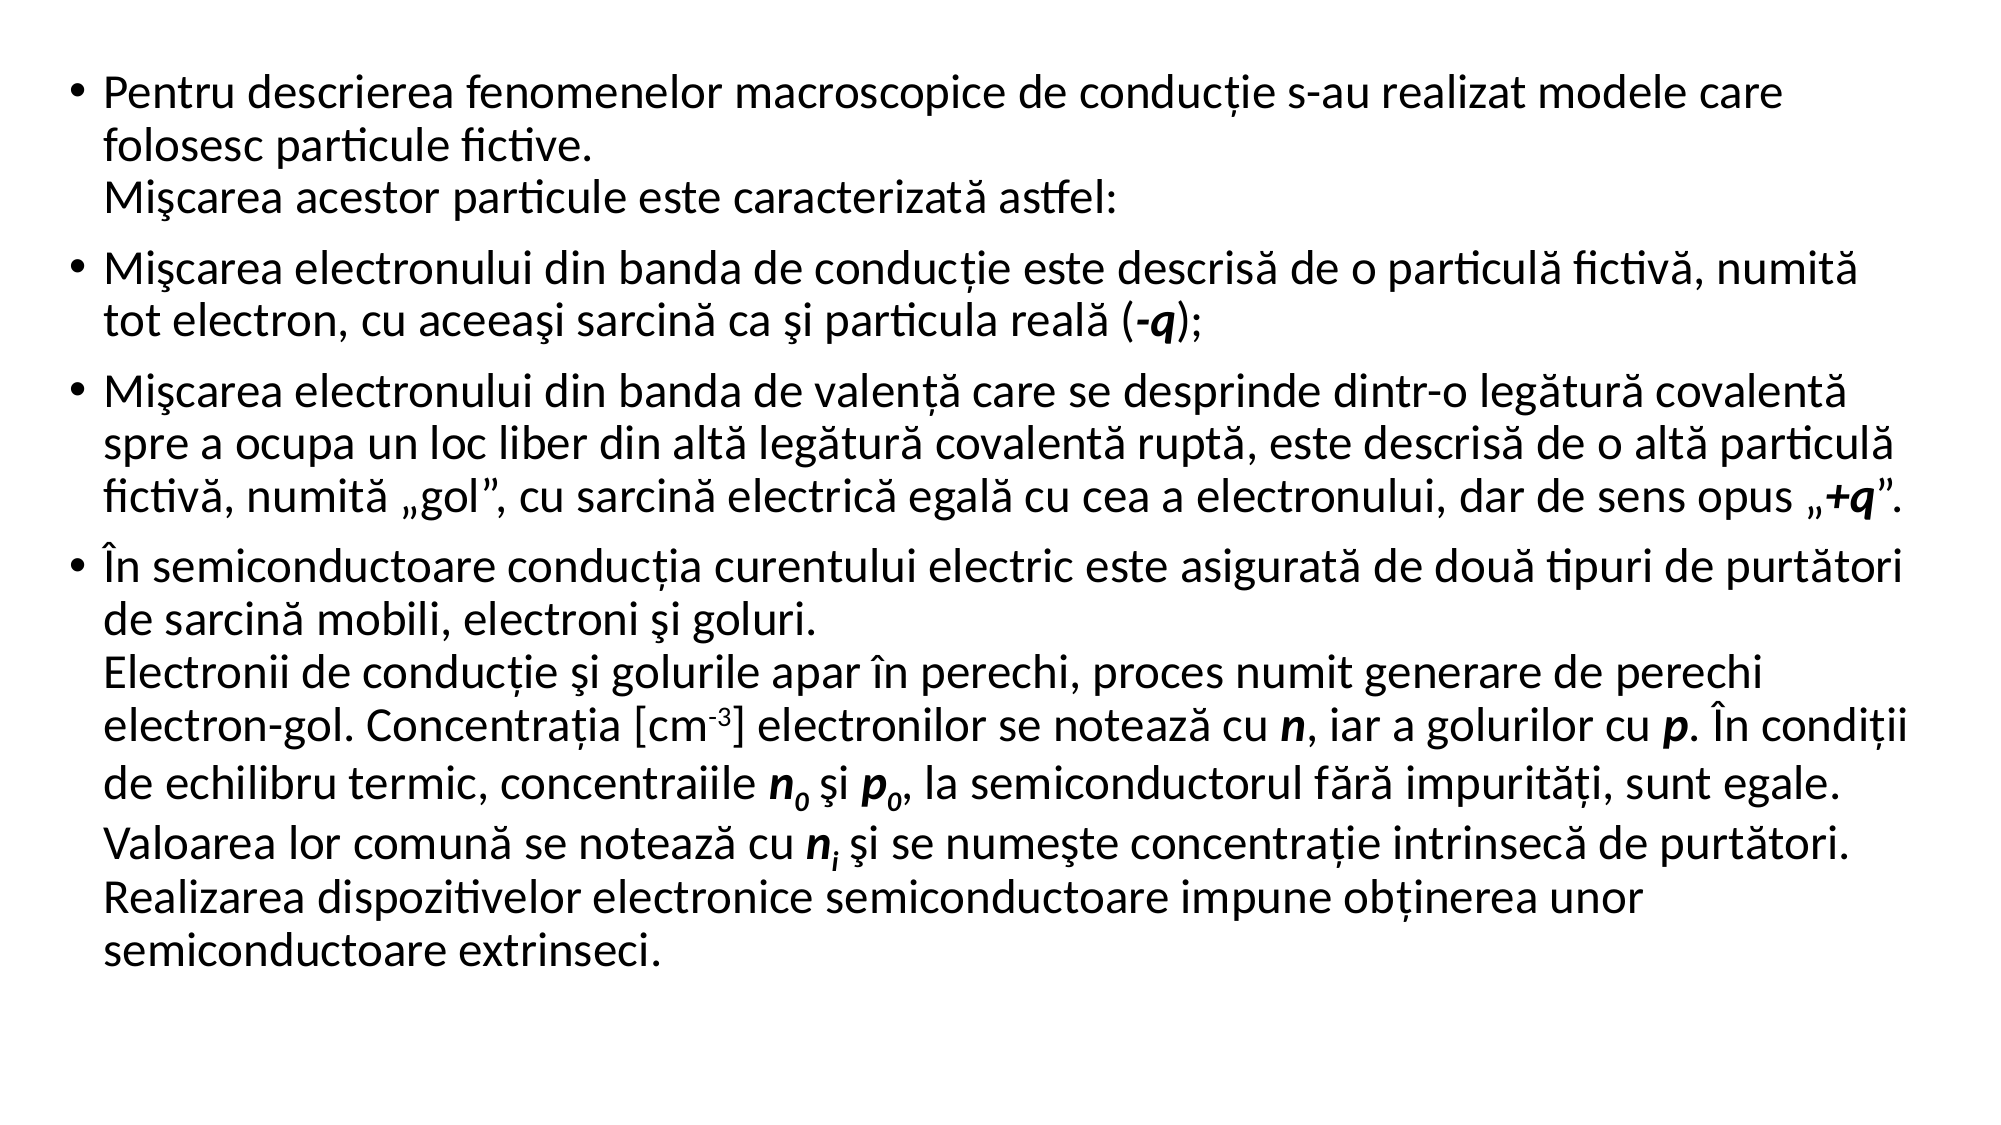

Pentru descrierea fenomenelor macroscopice de conducție s-au realizat modele care folosesc particule fictive.
Mişcarea acestor particule este caracterizată astfel:
Mişcarea electronului din banda de conducție este descrisă de o particulă fictivă, numită tot electron, cu aceeaşi sarcină ca şi particula reală (-q);
Mişcarea electronului din banda de valență care se desprinde dintr-o legătură covalentă spre a ocupa un loc liber din altă legătură covalentă ruptă, este descrisă de o altă particulă fictivă, numită „gol”, cu sarcină electrică egală cu cea a electronului, dar de sens opus „+q”.
În semiconductoare conducția curentului electric este asigurată de două tipuri de purtători de sarcină mobili, electroni şi goluri.
Electronii de conducție şi golurile apar în perechi, proces numit generare de perechi electron-gol. Concentrația [cm-3] electronilor se notează cu n, iar a golurilor cu p. În condiții de echilibru termic, concentraiile n0 şi p0, la semiconductorul fără impurități, sunt egale. Valoarea lor comună se notează cu ni şi se numeşte concentrație intrinsecă de purtători.
Realizarea dispozitivelor electronice semiconductoare impune obținerea unor semiconductoare extrinseci.